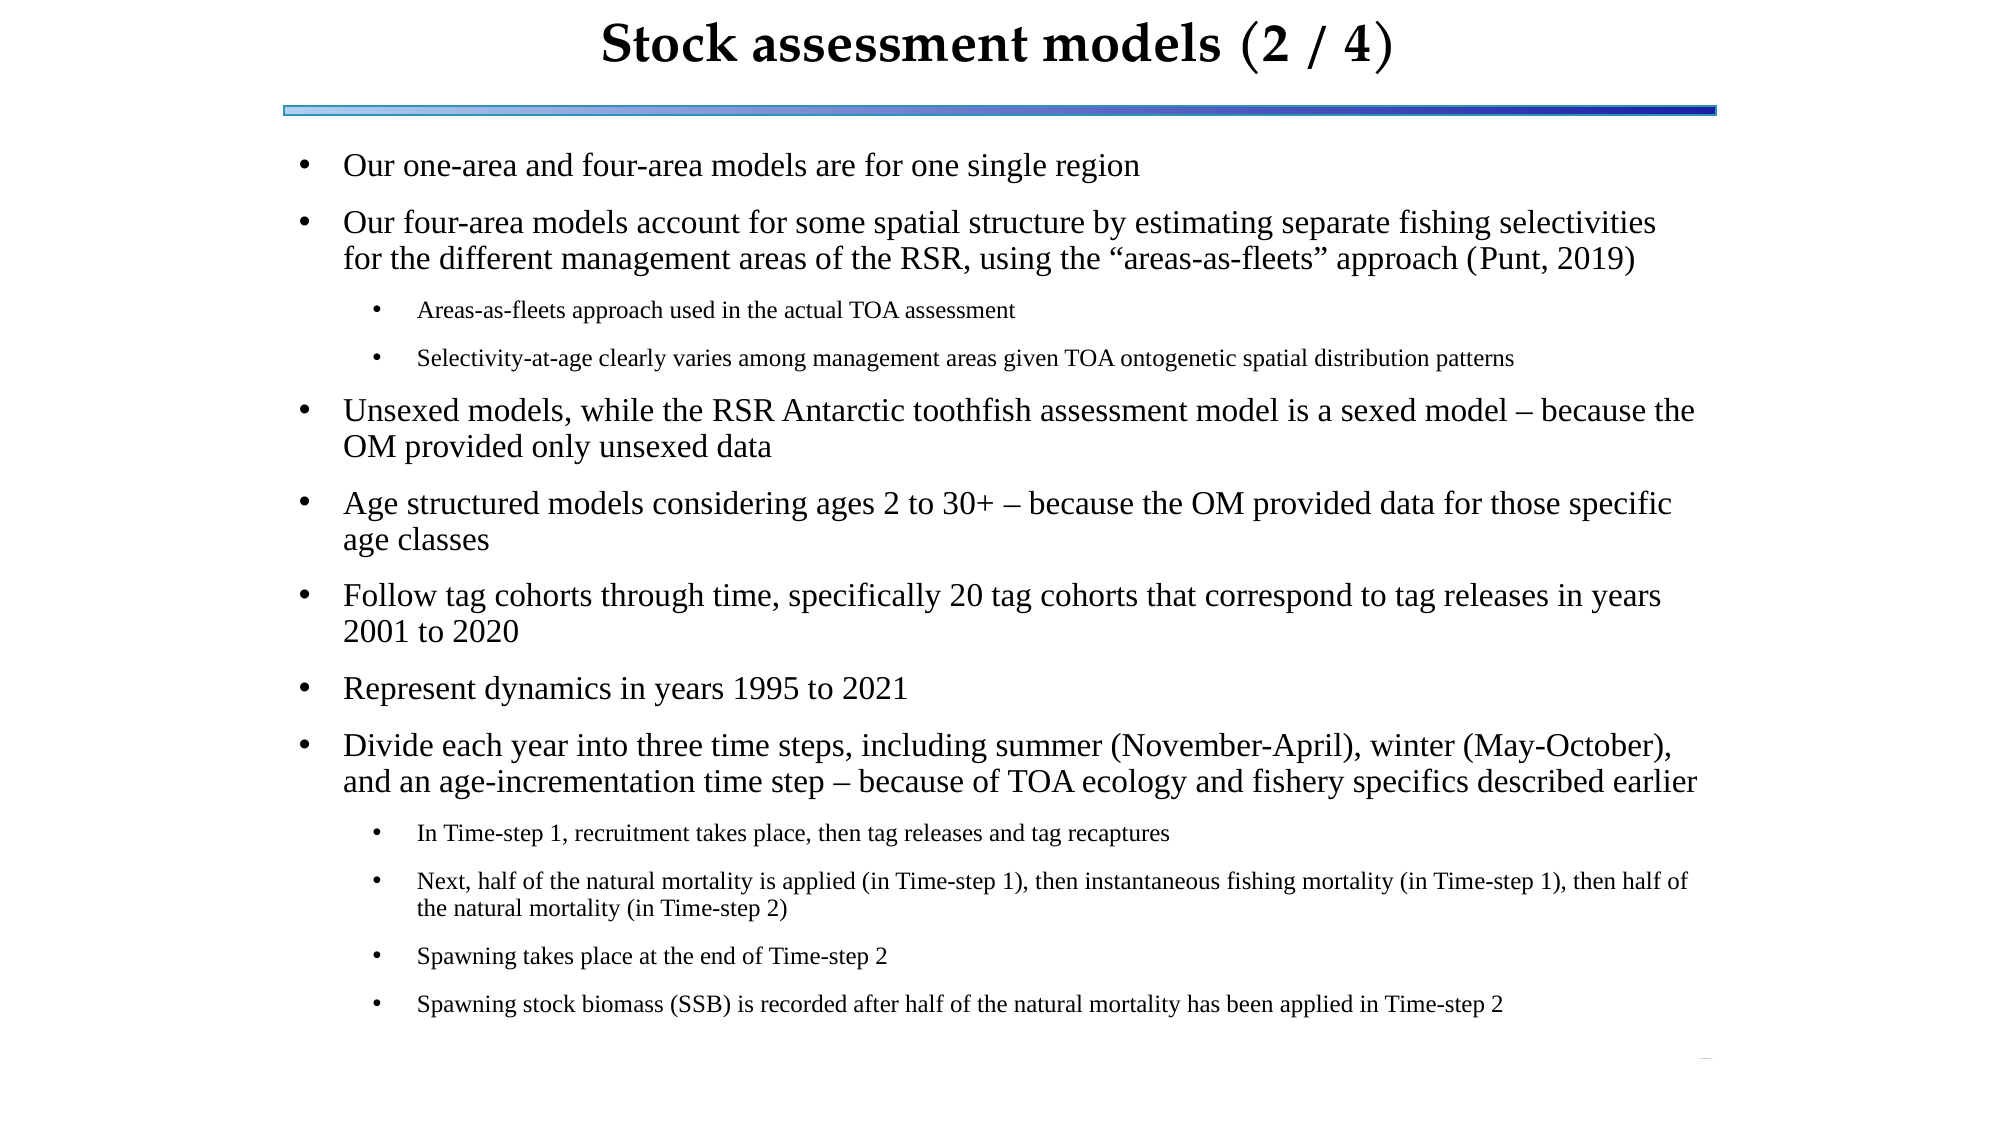

Stock assessment models (2 / 4)

Our one-area and four-area models are for one single region
Our four-area models account for some spatial structure by estimating separate fishing selectivities for the different management areas of the RSR, using the “areas-as-fleets” approach (Punt, 2019)
Areas-as-fleets approach used in the actual TOA assessment
Selectivity-at-age clearly varies among management areas given TOA ontogenetic spatial distribution patterns
Unsexed models, while the RSR Antarctic toothfish assessment model is a sexed model – because the OM provided only unsexed data
Age structured models considering ages 2 to 30+ – because the OM provided data for those specific age classes
Follow tag cohorts through time, specifically 20 tag cohorts that correspond to tag releases in years 2001 to 2020
Represent dynamics in years 1995 to 2021
Divide each year into three time steps, including summer (November-April), winter (May-October), and an age-incrementation time step – because of TOA ecology and fishery specifics described earlier
In Time-step 1, recruitment takes place, then tag releases and tag recaptures
Next, half of the natural mortality is applied (in Time-step 1), then instantaneous fishing mortality (in Time-step 1), then half of the natural mortality (in Time-step 2)
Spawning takes place at the end of Time-step 2
Spawning stock biomass (SSB) is recorded after half of the natural mortality has been applied in Time-step 2